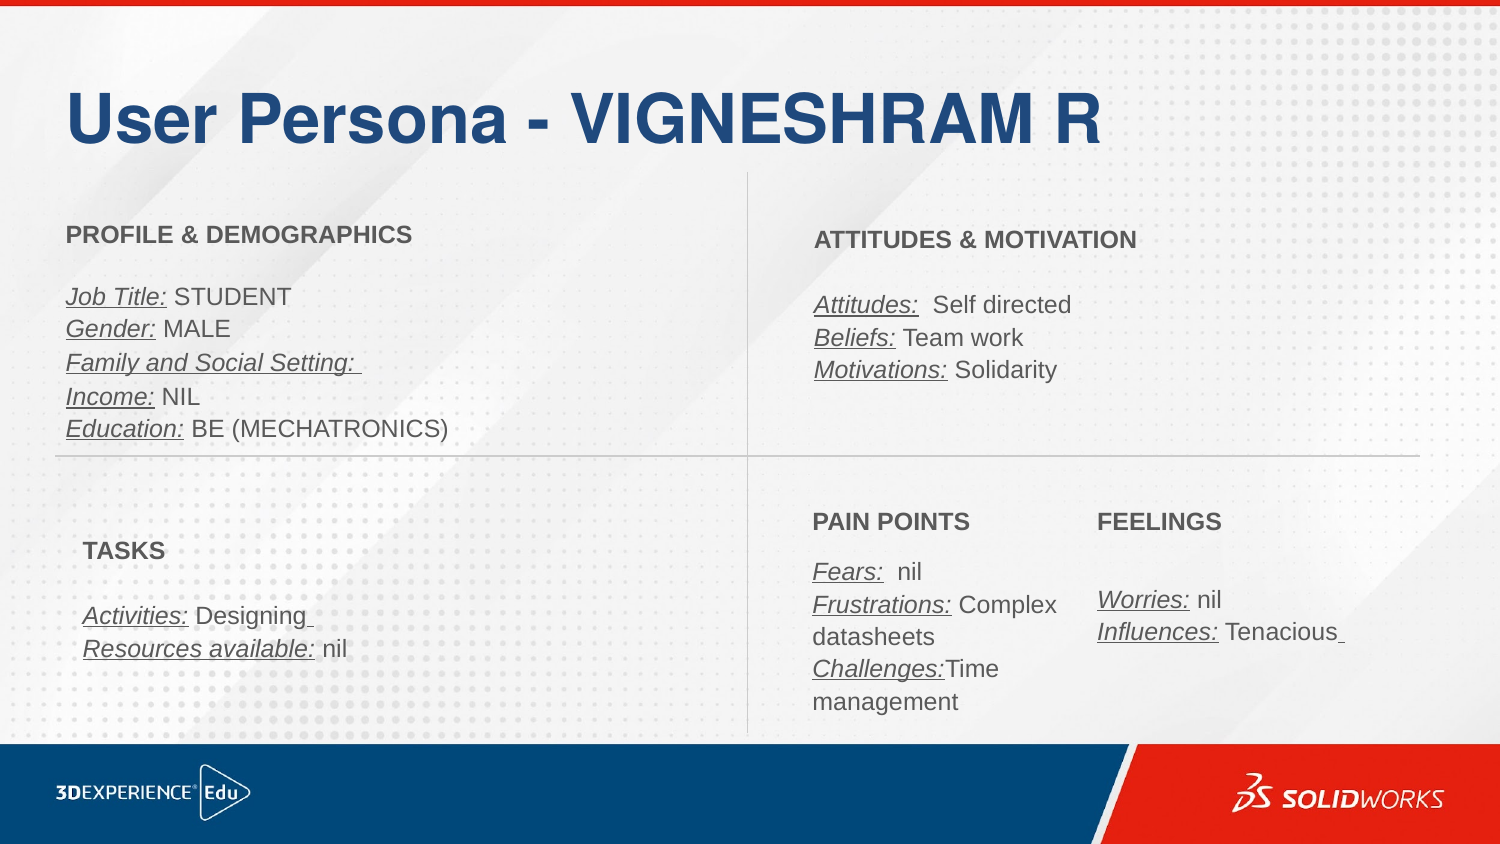

# User Persona - VIGNESHRAM R

PROFILE & DEMOGRAPHICS
ATTITUDES & MOTIVATION
Job Title: STUDENT
Gender: MALE
Family and Social Setting:
Income: NIL
Education: BE (MECHATRONICS)
Attitudes:  Self directed
Beliefs: Team work
Motivations: Solidarity
PAIN POINTS
FEELINGS
TASKS
Fears:  nil
Frustrations: Complex  datasheets   Challenges:Time management
Worries: nil
Influences: Tenacious
Activities: Designing
Resources available: nil